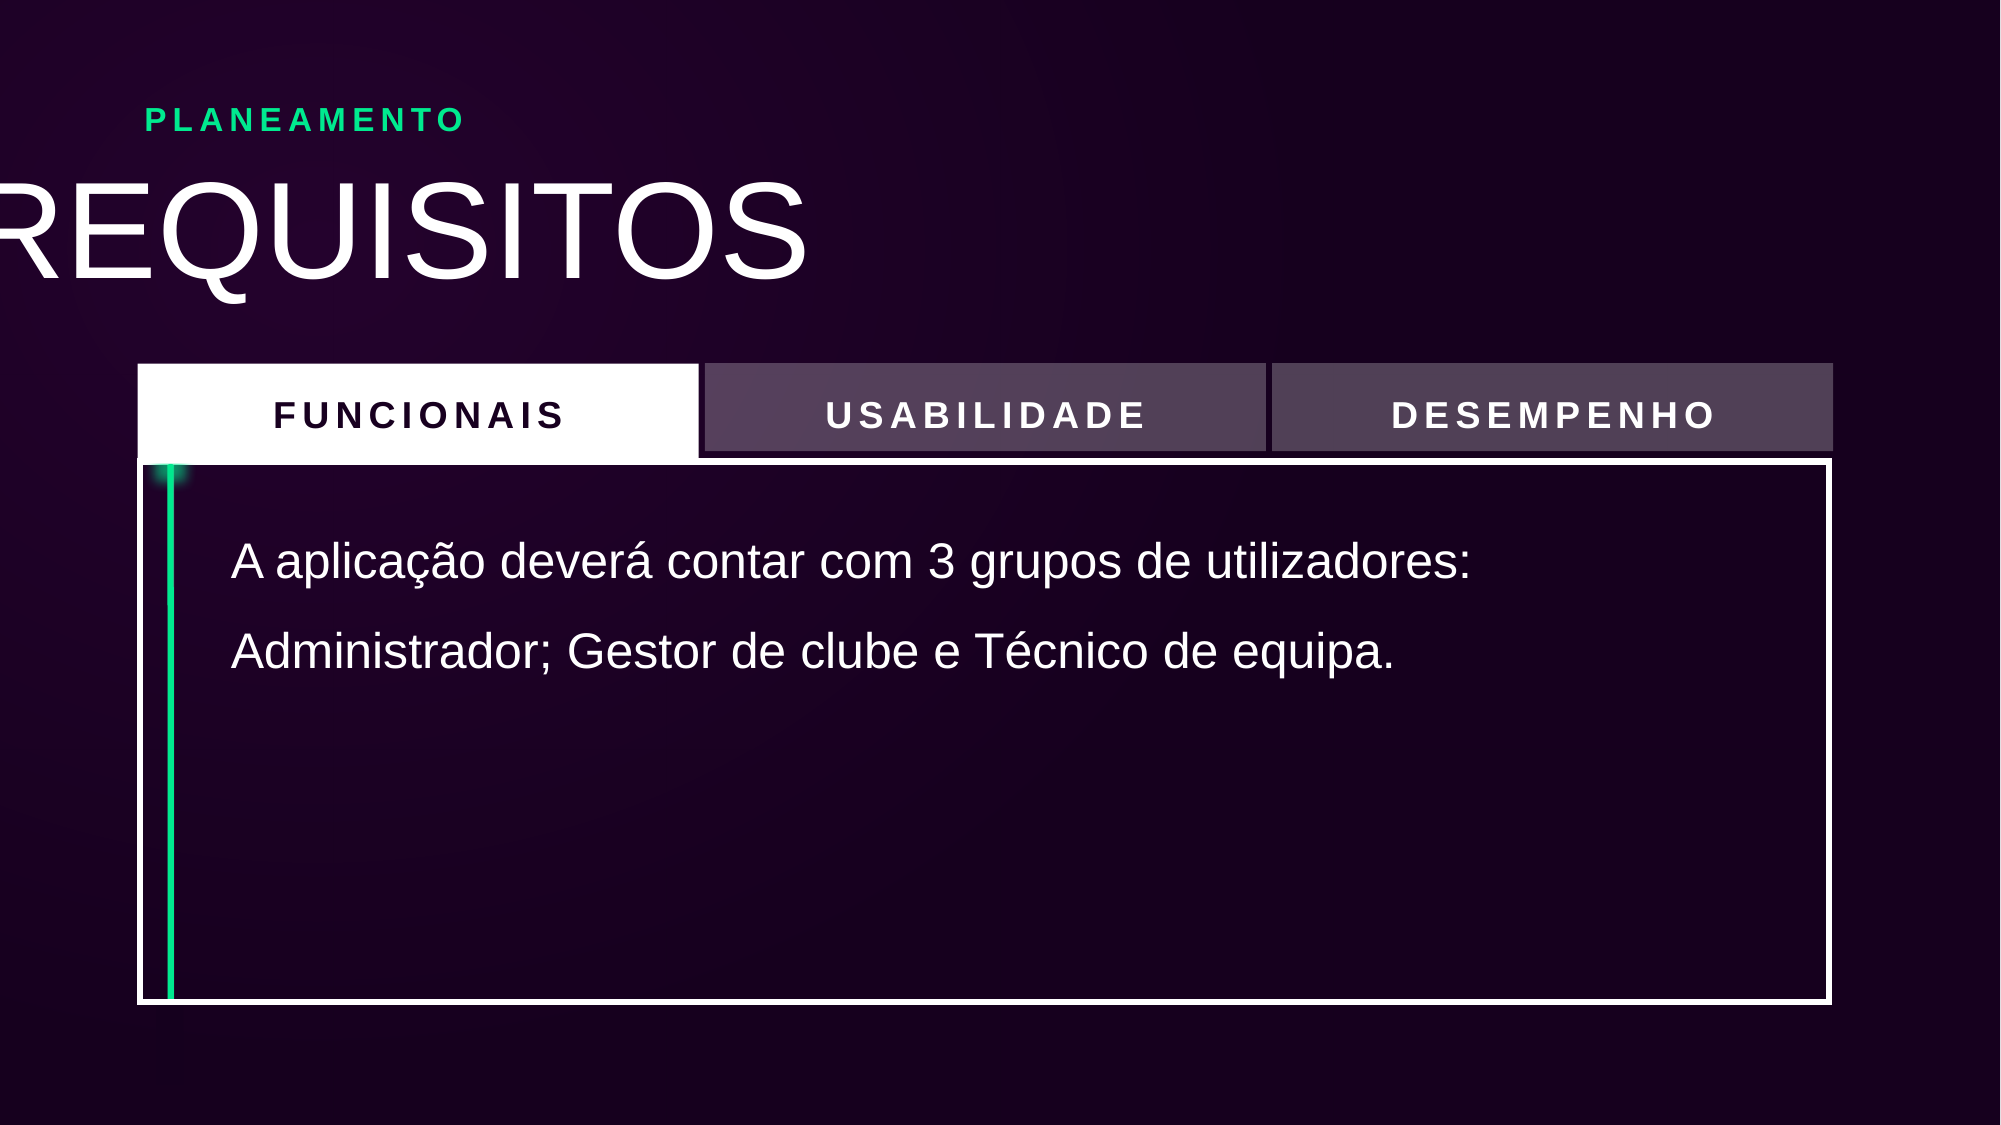

PLANEAMENTO
REQUISITOS

FUNCIONAIS
USABILIDADE
DESEMPENHO

A aplicação deverá contar com 3 grupos de utilizadores: Administrador; Gestor de clube e Técnico de equipa.